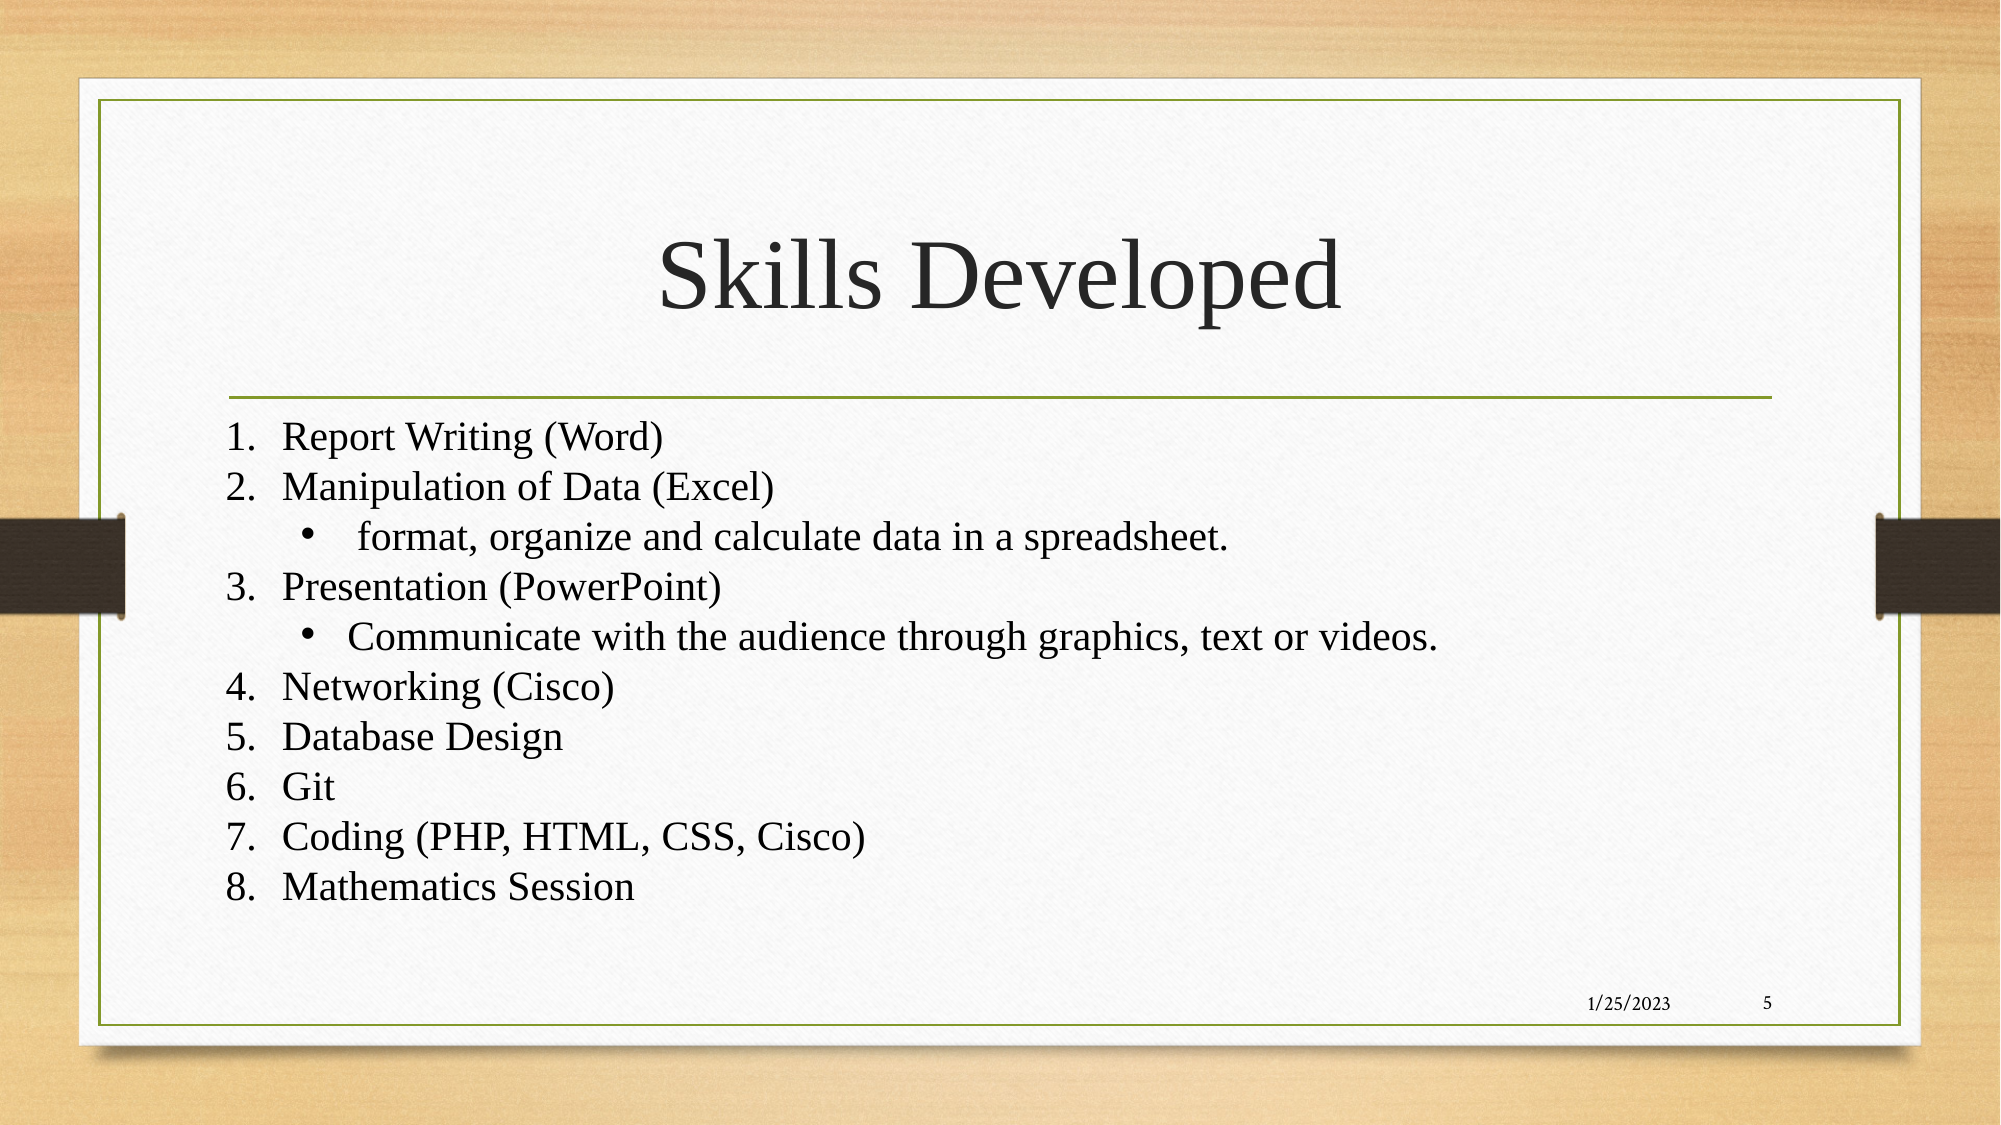

# Skills Developed
Report Writing (Word)
Manipulation of Data (Excel)
format, organize and calculate data in a spreadsheet.
Presentation (PowerPoint)
Communicate with the audience through graphics, text or videos.
Networking (Cisco)
Database Design
Git
Coding (PHP, HTML, CSS, Cisco)
Mathematics Session
1/25/2023
5